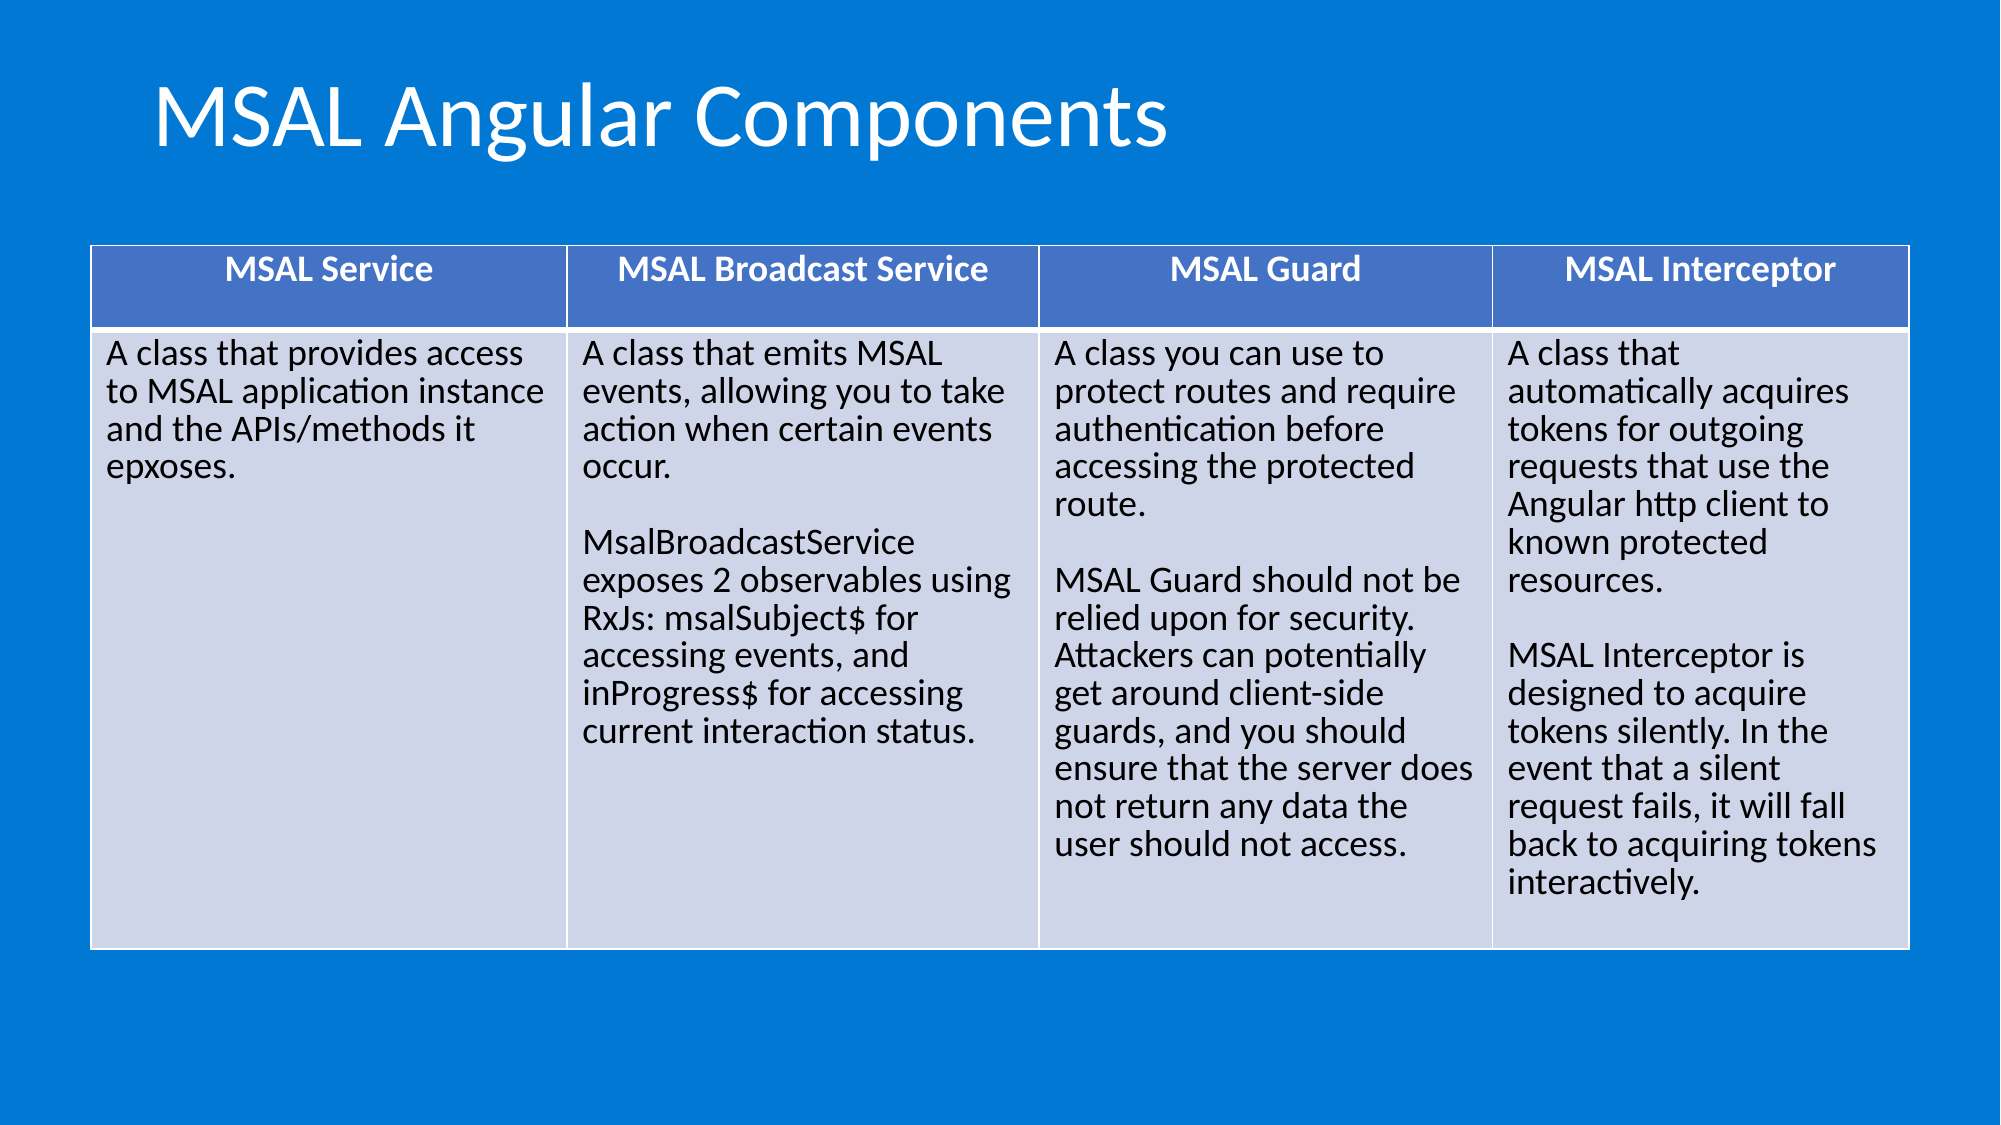

MSAL Angular Components

| MSAL Service | MSAL Broadcast Service | MSAL Guard | MSAL Interceptor |
| --- | --- | --- | --- |
| A class that provides access to MSAL application instance and the APIs/methods it epxoses. | A class that emits MSAL events, allowing you to take action when certain events occur. MsalBroadcastService exposes 2 observables using RxJs: msalSubject$ for accessing events, and inProgress$ for accessing current interaction status. | A class you can use to protect routes and require authentication before accessing the protected route. MSAL Guard should not be relied upon for security. Attackers can potentially get around client-side guards, and you should ensure that the server does not return any data the user should not access. | A class that automatically acquires tokens for outgoing requests that use the Angular http client to known protected resources. MSAL Interceptor is designed to acquire tokens silently. In the event that a silent request fails, it will fall back to acquiring tokens interactively. |